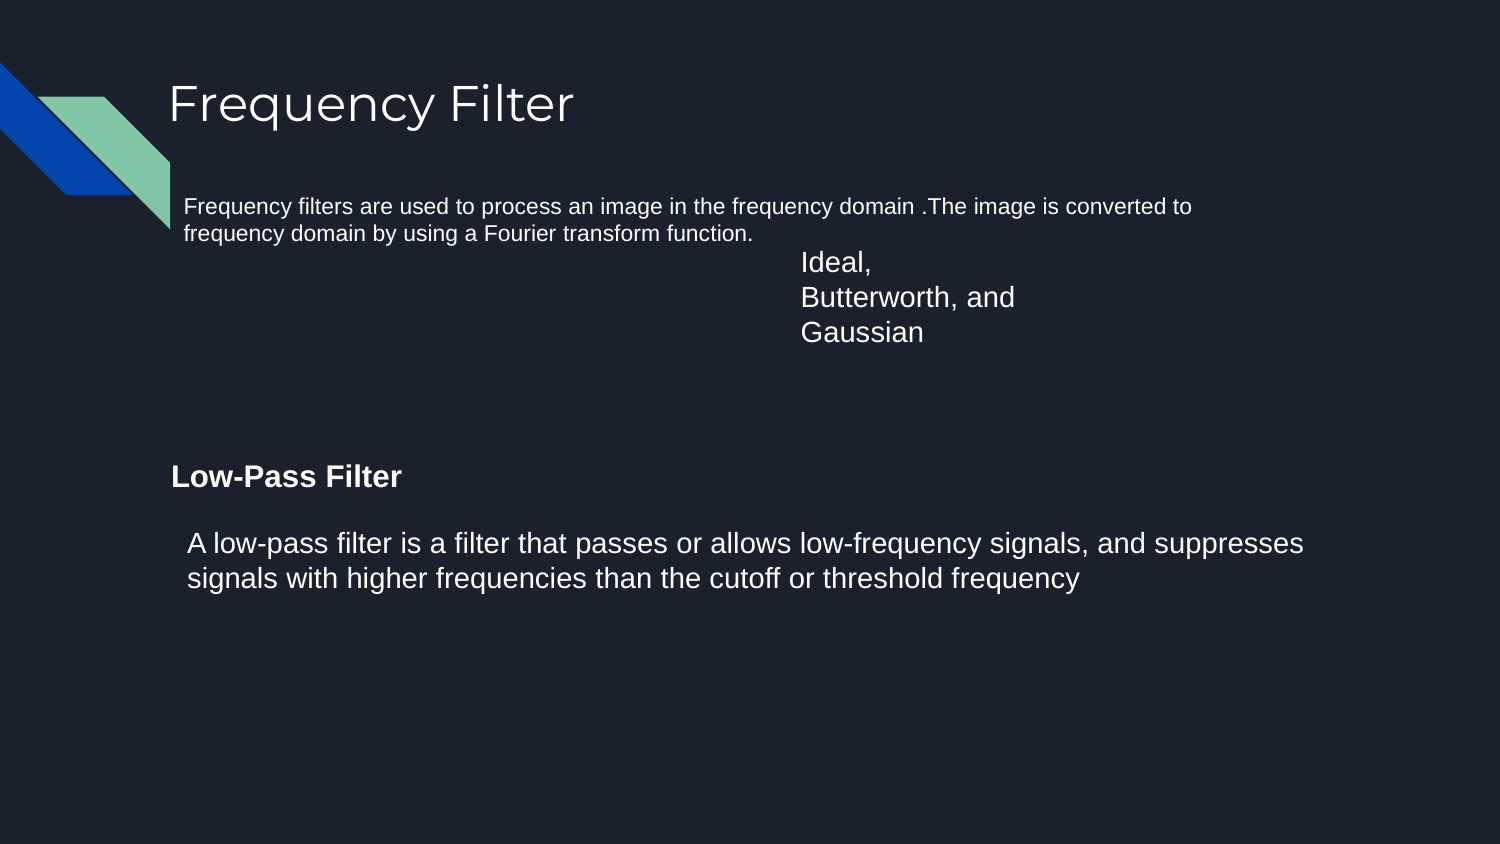

# Frequency Filter
Frequency filters are used to process an image in the frequency domain .The image is converted to frequency domain by using a Fourier transform function.
Ideal,
Butterworth, and
Gaussian
Low-Pass Filter
A low-pass filter is a filter that passes or allows low-frequency signals, and suppresses signals with higher frequencies than the cutoff or threshold frequency